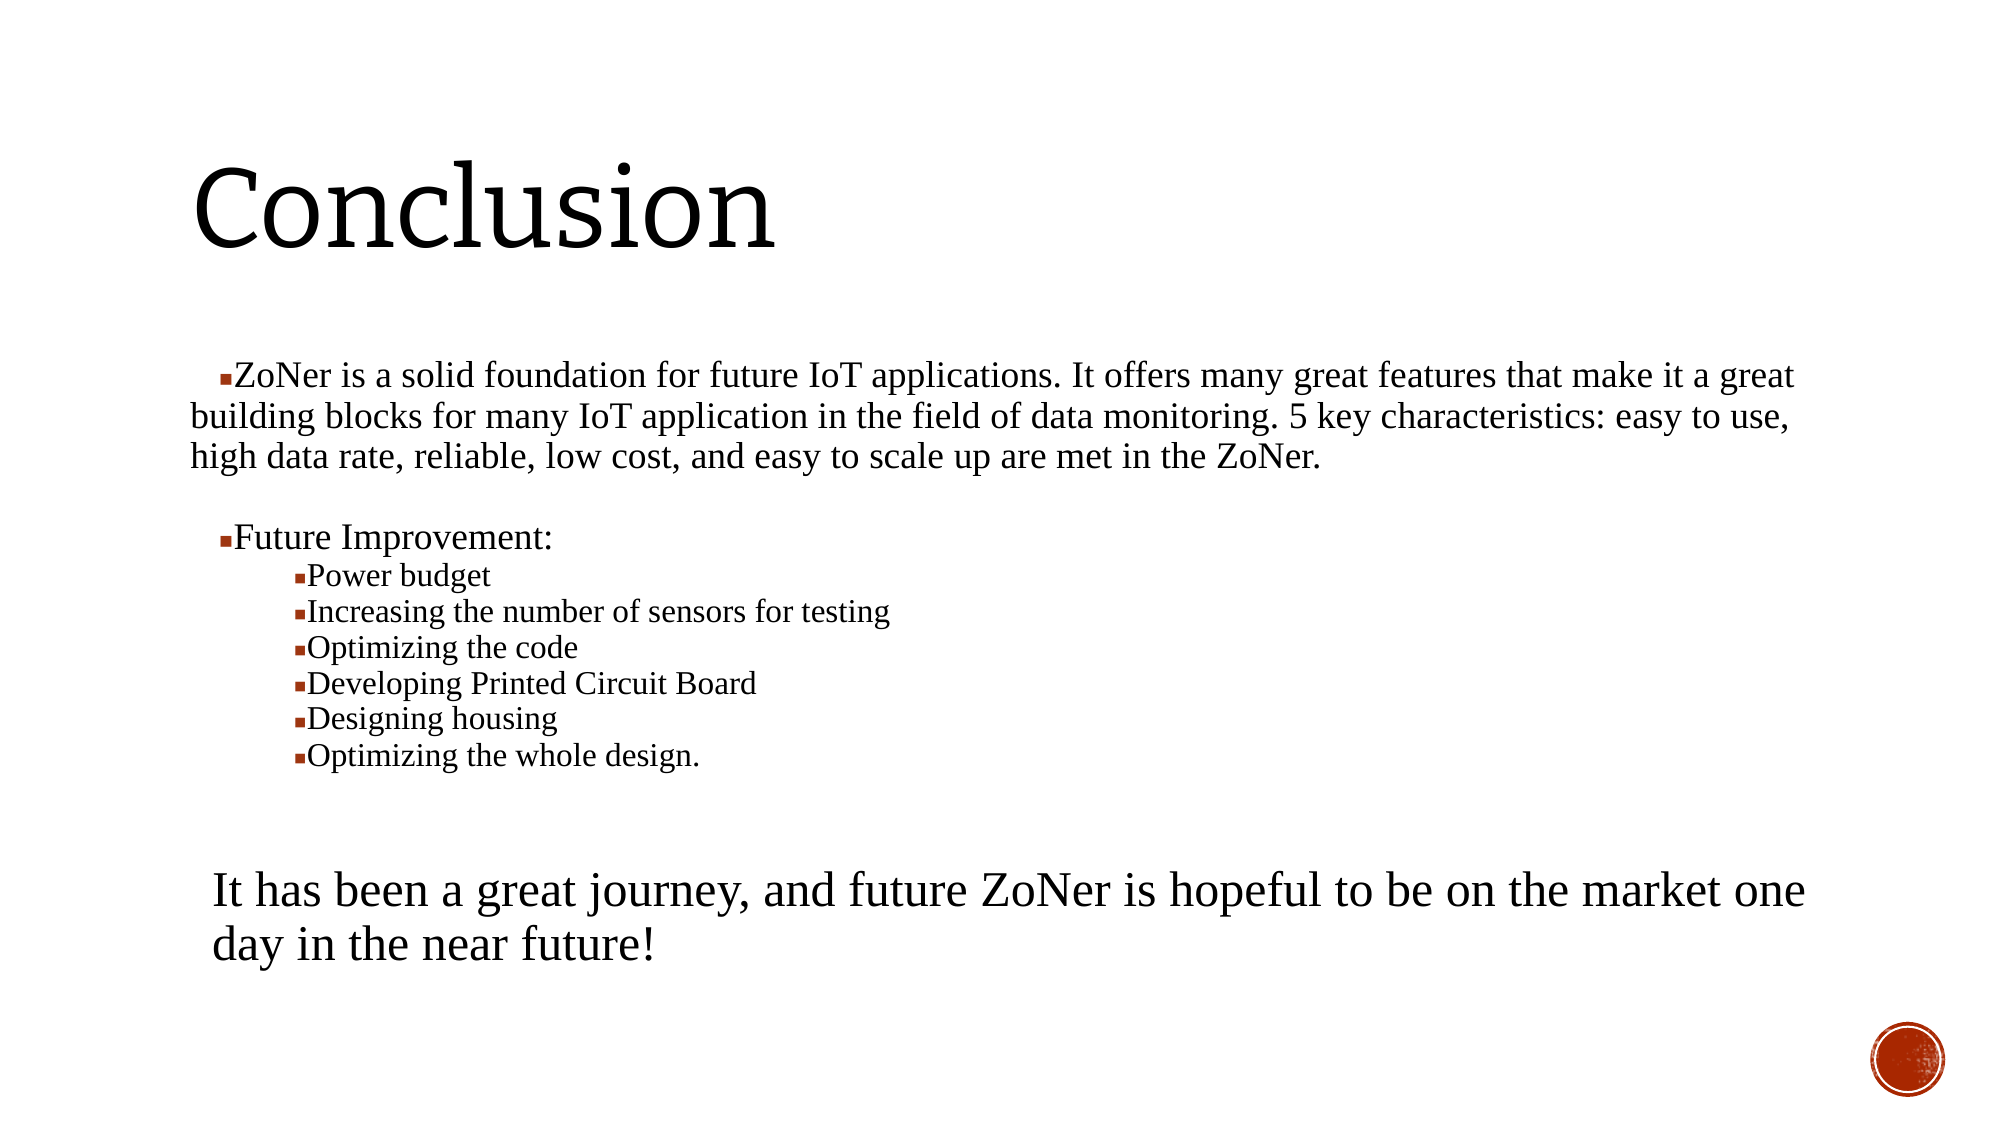

# Conclusion
ZoNer is a solid foundation for future IoT applications. It offers many great features that make it a great building blocks for many IoT application in the field of data monitoring. 5 key characteristics: easy to use, high data rate, reliable, low cost, and easy to scale up are met in the ZoNer.

Future Improvement:
Power budget
Increasing the number of sensors for testing
Optimizing the code
Developing Printed Circuit Board
Designing housing
Optimizing the whole design.

It has been a great journey, and future ZoNer is hopeful to be on the market one day in the near future!